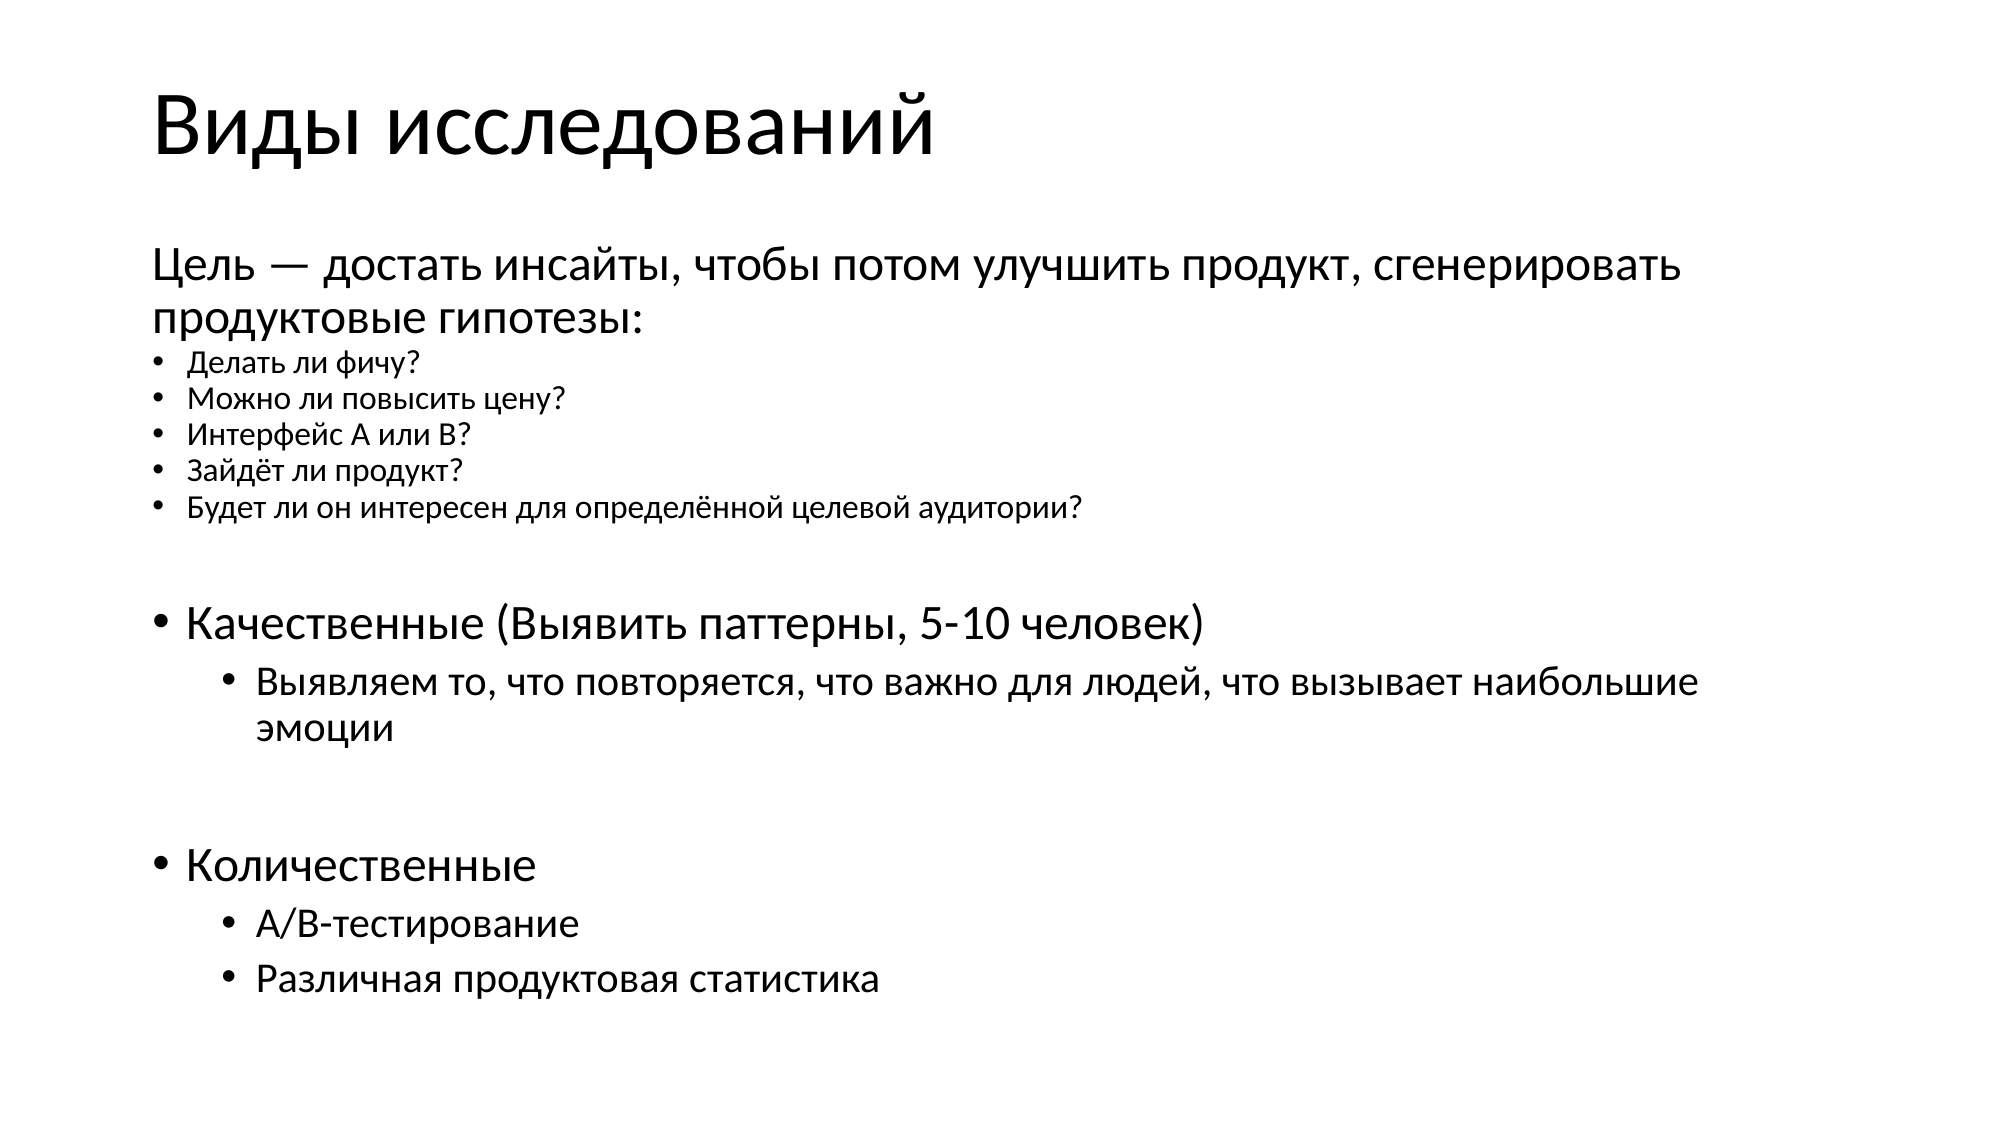

# Виды исследований
Цель — достать инсайты, чтобы потом улучшить продукт, сгенерировать продуктовые гипотезы:
Делать ли фичу?
Можно ли повысить цену?
Интерфейс A или B?
Зайдёт ли продукт?
Будет ли он интересен для определённой целевой аудитории?

Качественные (Выявить паттерны, 5-10 человек)
Выявляем то, что повторяется, что важно для людей, что вызывает наибольшие эмоции

Количественные
A/B-тестирование
Различная продуктовая статистика